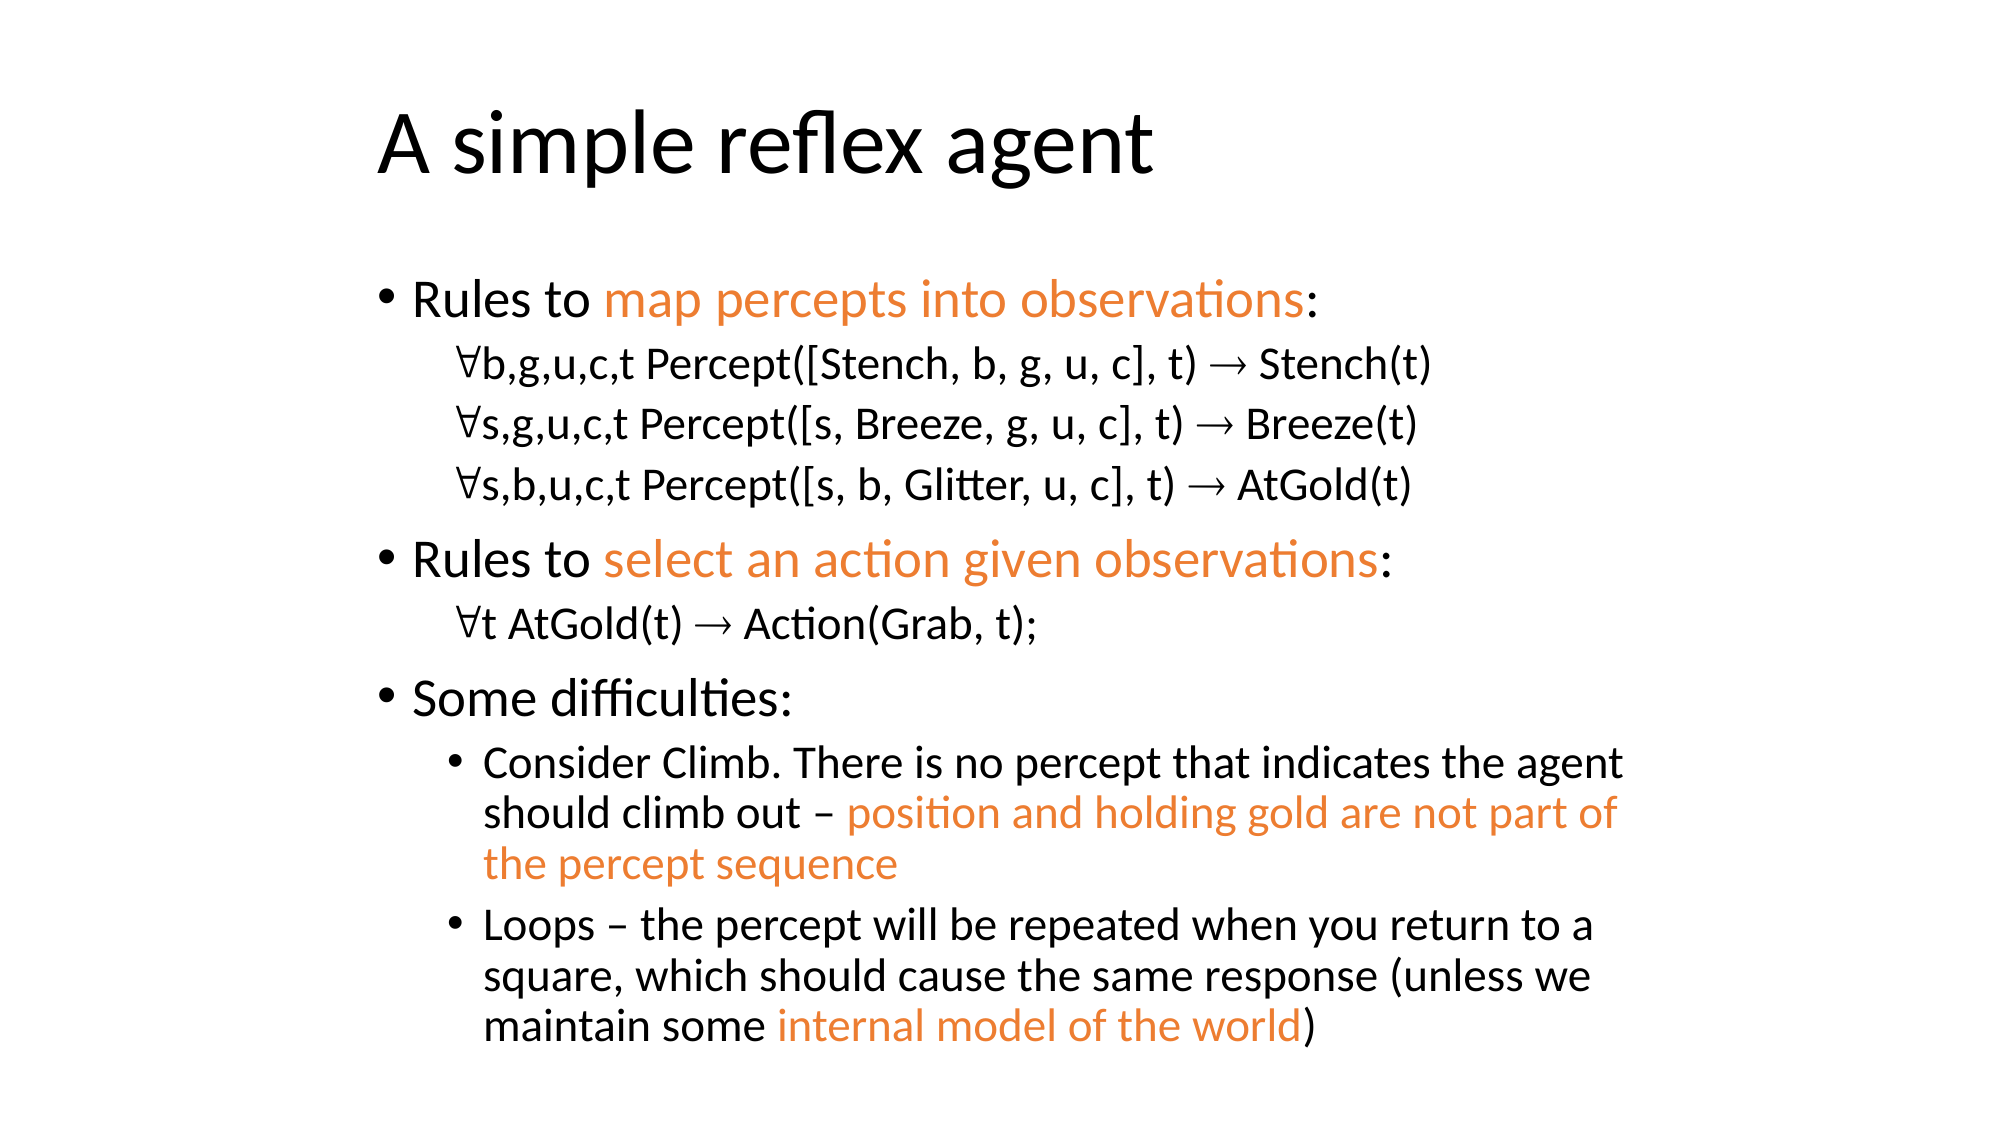

# A simple reflex agent
Rules to map percepts into observations:
∀b,g,u,c,t Percept([Stench, b, g, u, c], t) → Stench(t)
∀s,g,u,c,t Percept([s, Breeze, g, u, c], t) → Breeze(t)
∀s,b,u,c,t Percept([s, b, Glitter, u, c], t) → AtGold(t)
Rules to select an action given observations:
∀t AtGold(t) → Action(Grab, t);
Some difficulties:
Consider Climb. There is no percept that indicates the agent should climb out – position and holding gold are not part of the percept sequence
Loops – the percept will be repeated when you return to a square, which should cause the same response (unless we maintain some internal model of the world)